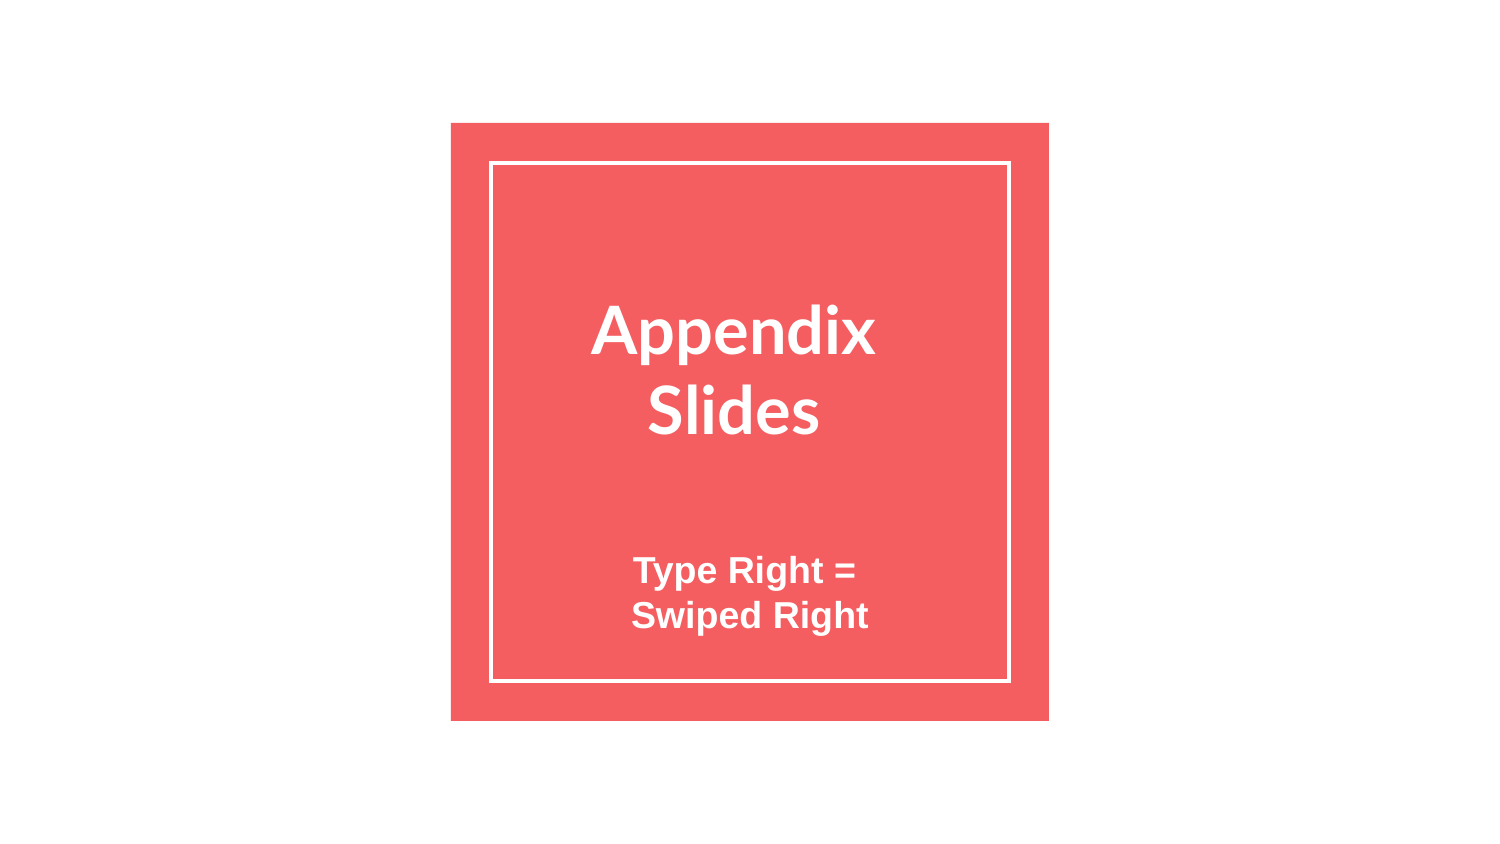

# Appendix
Slides
Type Right =
Swiped Right